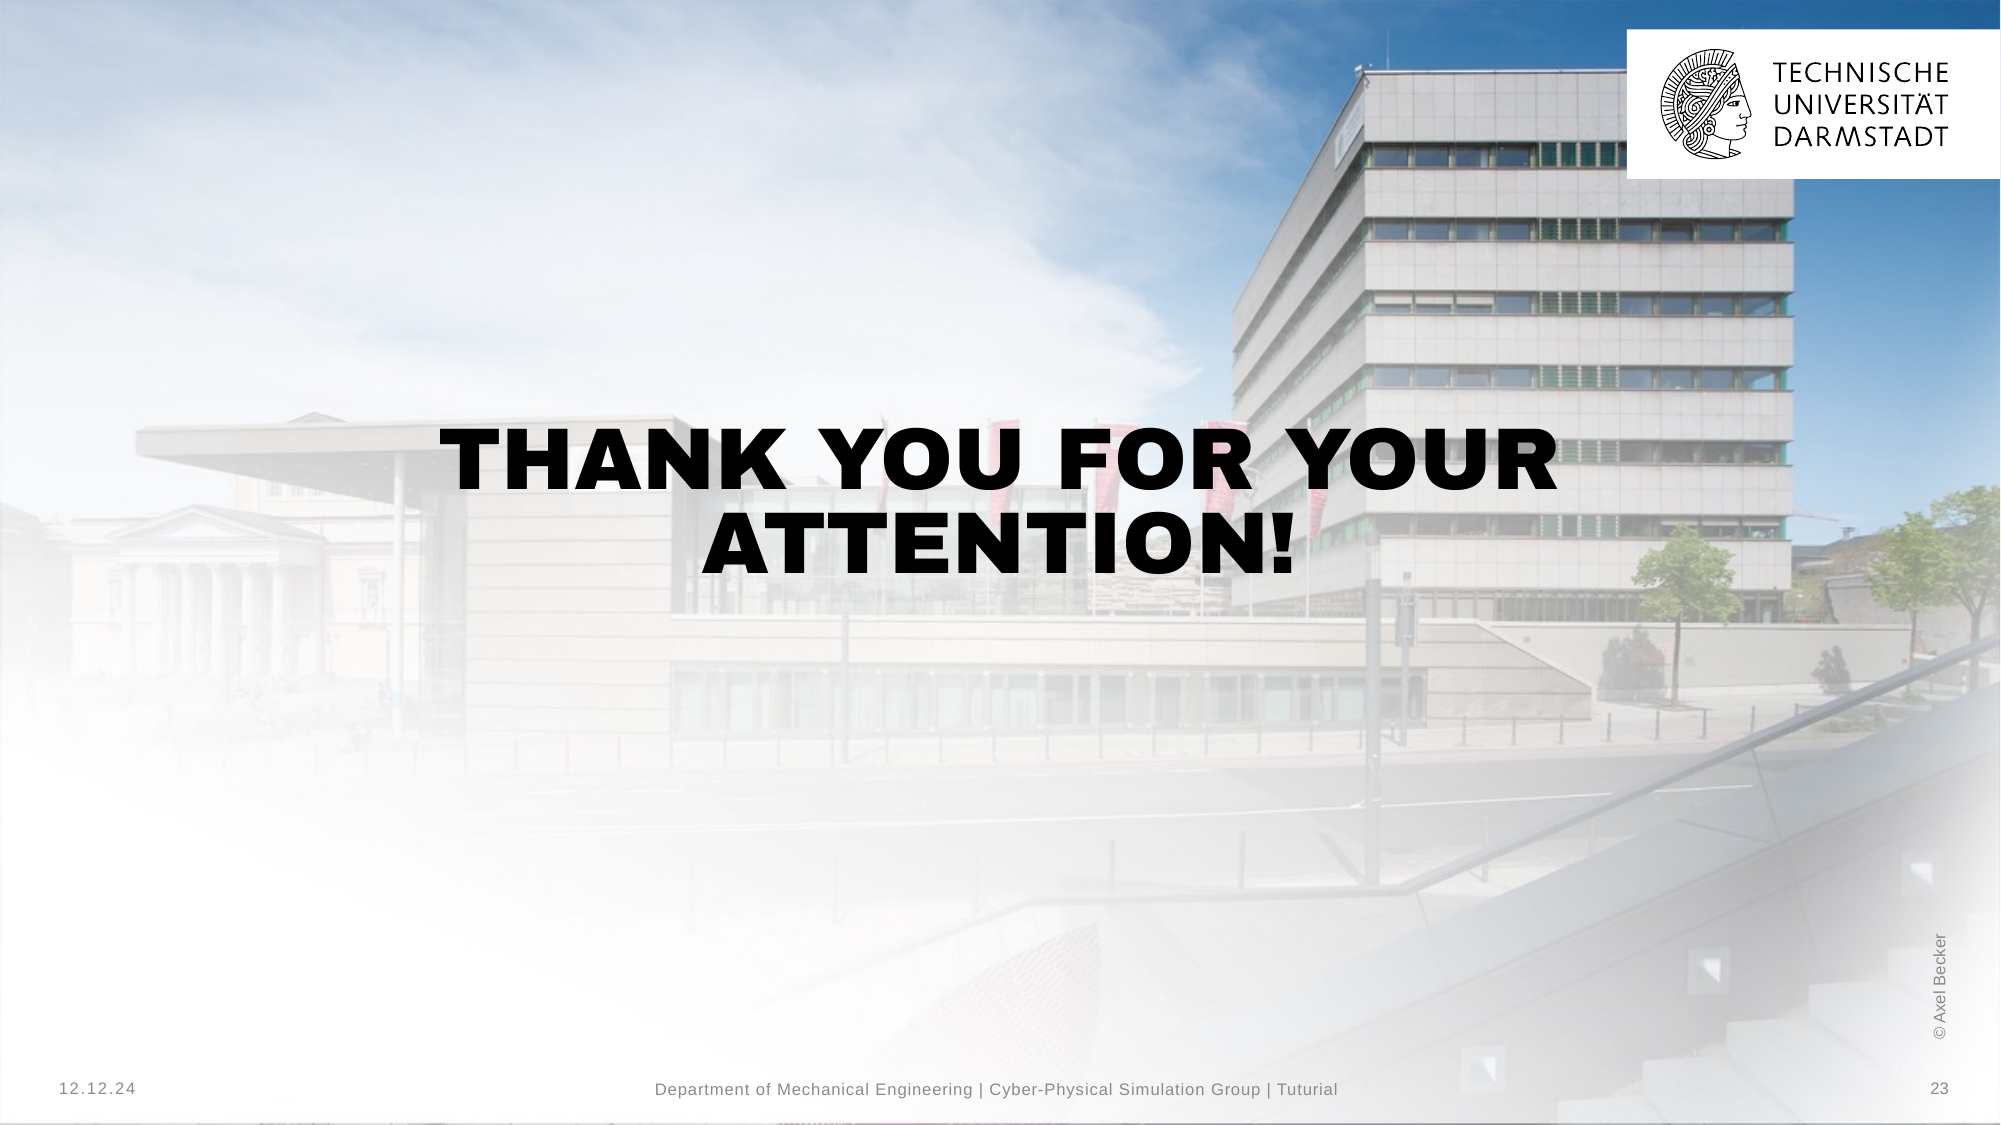

# Thank you for your attention!

12.12.24
23